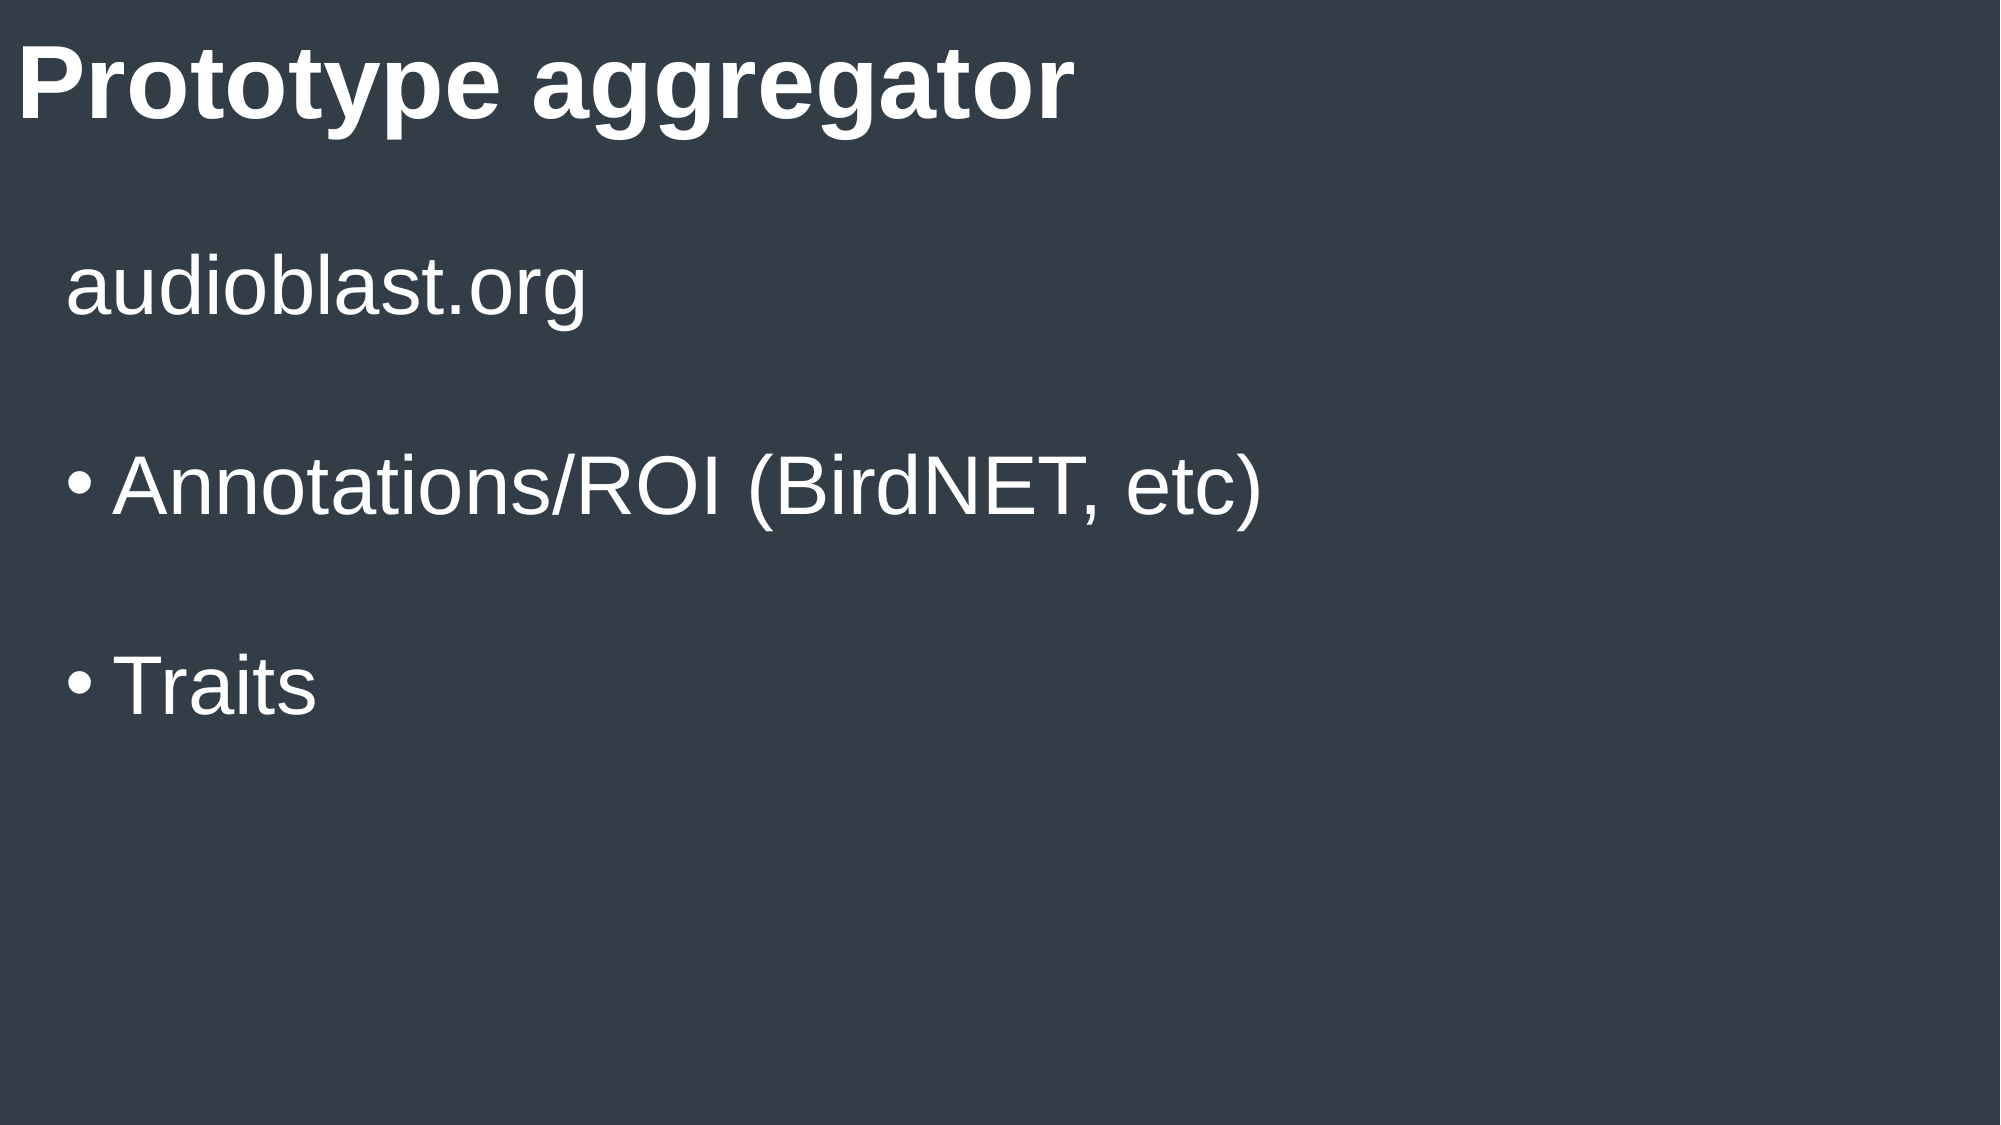

# Prototype aggregator
audioblast.org

Annotations/ROI (BirdNET, etc)

Traits